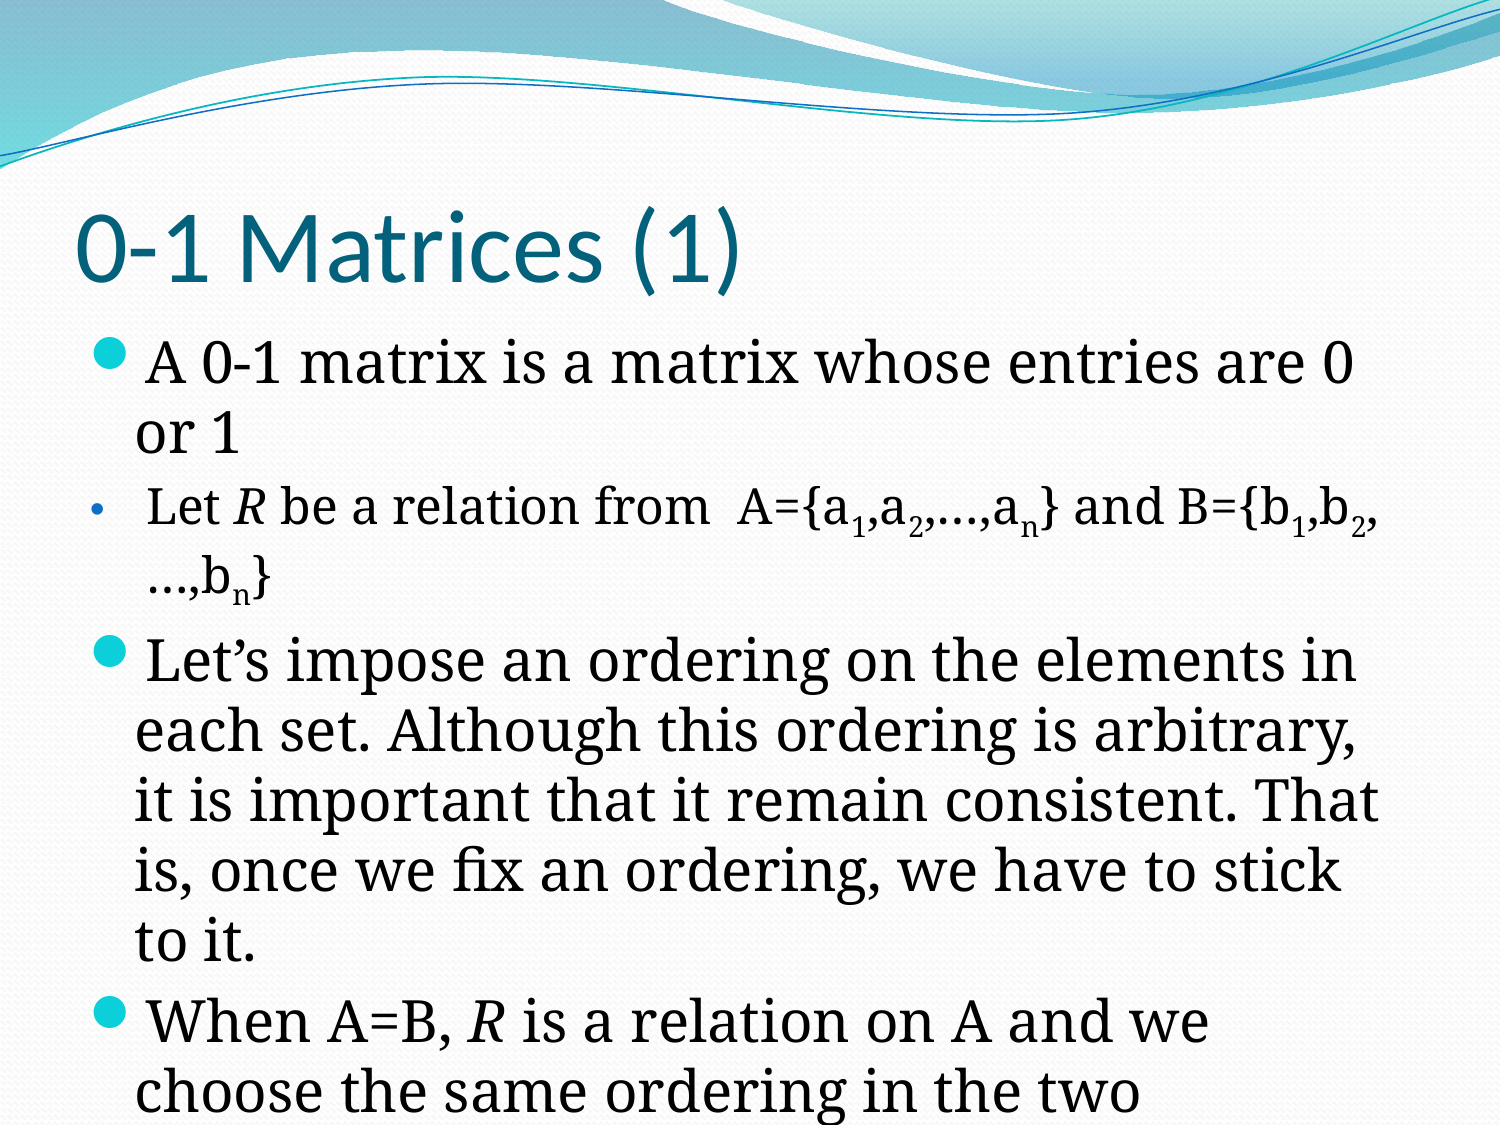

# 0-1 Matrices (1)
A 0-1 matrix is a matrix whose entries are 0 or 1
Let R be a relation from  A={a1,a2,…,an} and B={b1,b2,…,bn}
Let’s impose an ordering on the elements in each set. Although this ordering is arbitrary, it is important that it remain consistent. That is, once we fix an ordering, we have to stick to it.
When A=B, R is a relation on A and we choose the same ordering in the two dimensions of the matrix